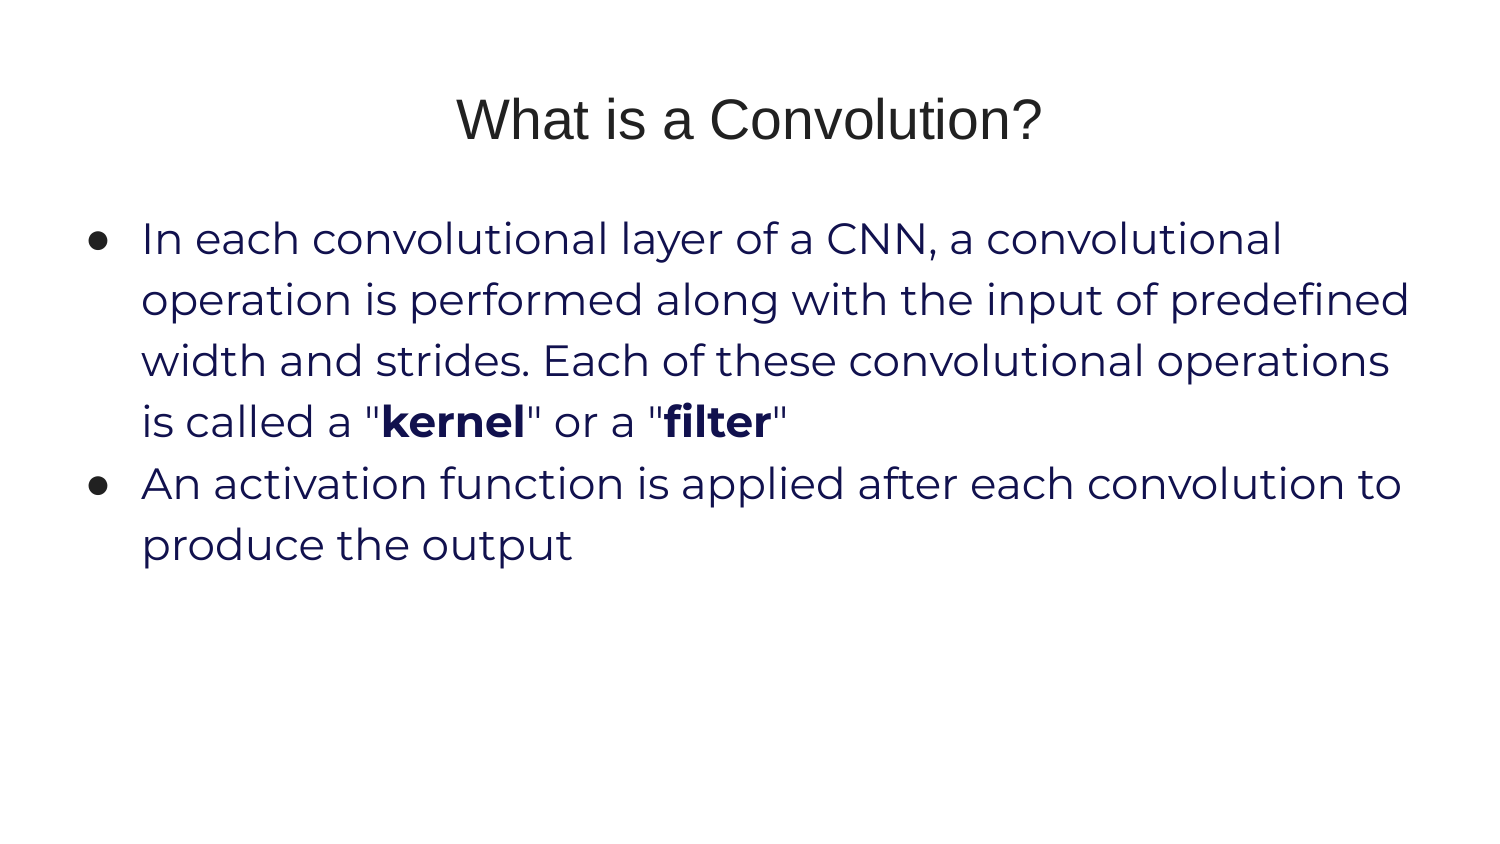

# What is a Convolution?
In each convolutional layer of a CNN, a convolutional operation is performed along with the input of predefined width and strides. Each of these convolutional operations is called a "kernel" or a "filter"
An activation function is applied after each convolution to produce the output